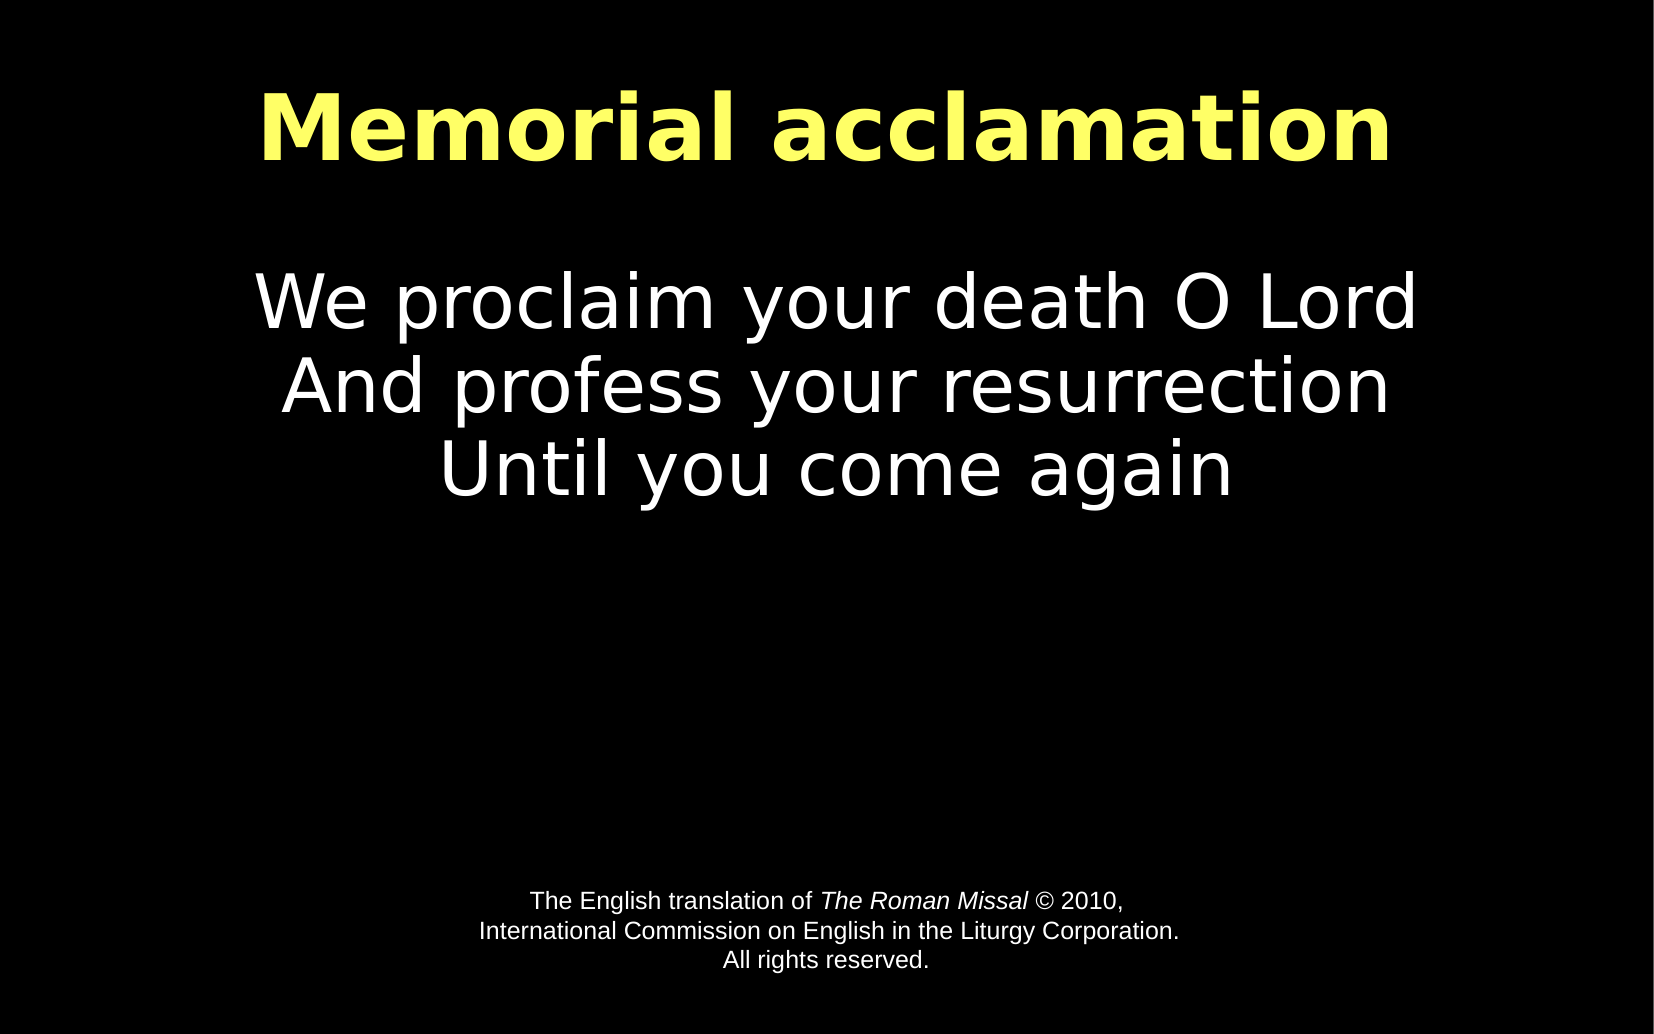

Memorial acclamation
We proclaim your death O Lord
And profess your resurrection
Until you come again
The English translation of The Roman Missal © 2010,
 International Commission on English in the Liturgy Corporation.
All rights reserved.